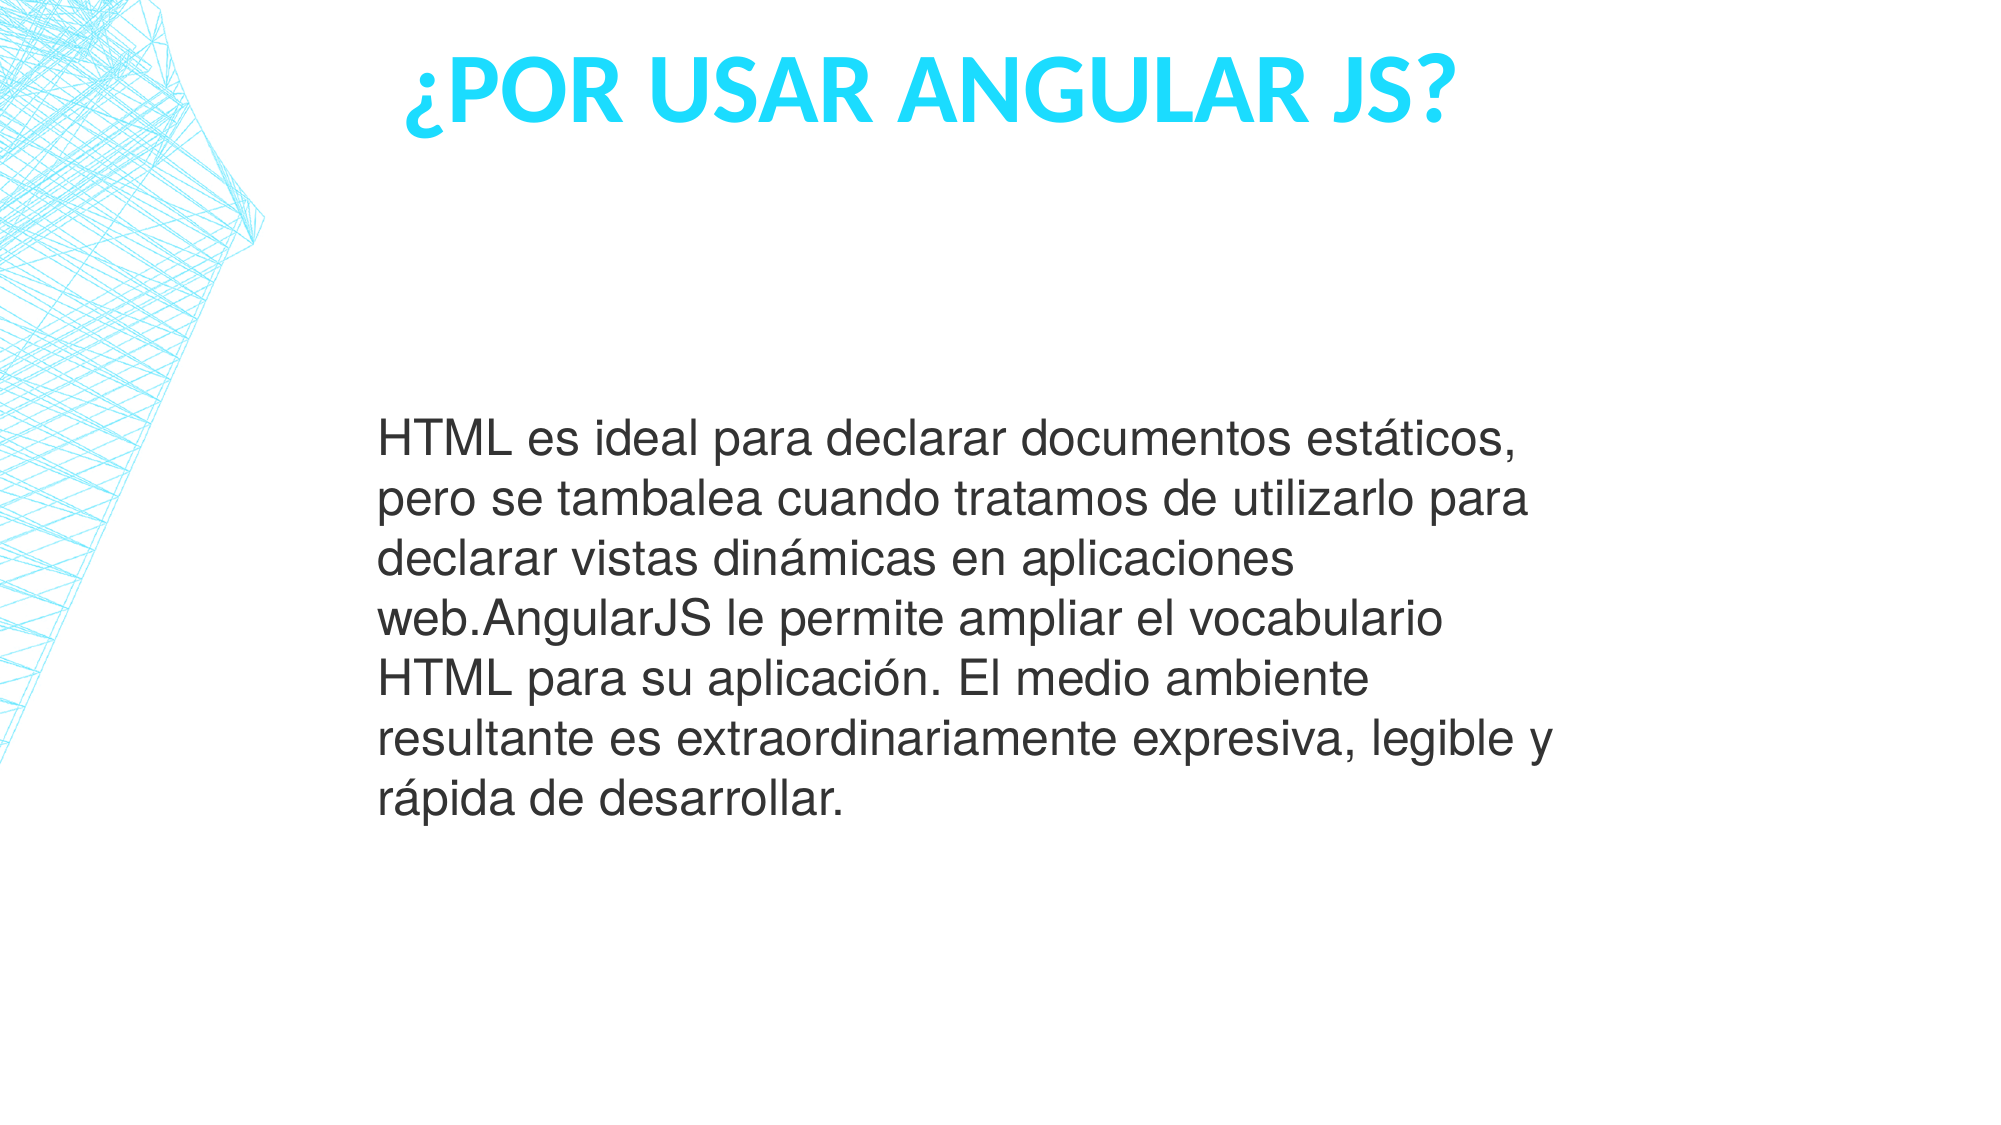

# ¿Por USAR Angular JS?
HTML es ideal para declarar documentos estáticos, pero se tambalea cuando tratamos de utilizarlo para declarar vistas dinámicas en aplicaciones web.AngularJS le permite ampliar el vocabulario HTML para su aplicación. El medio ambiente resultante es extraordinariamente expresiva, legible y rápida de desarrollar.